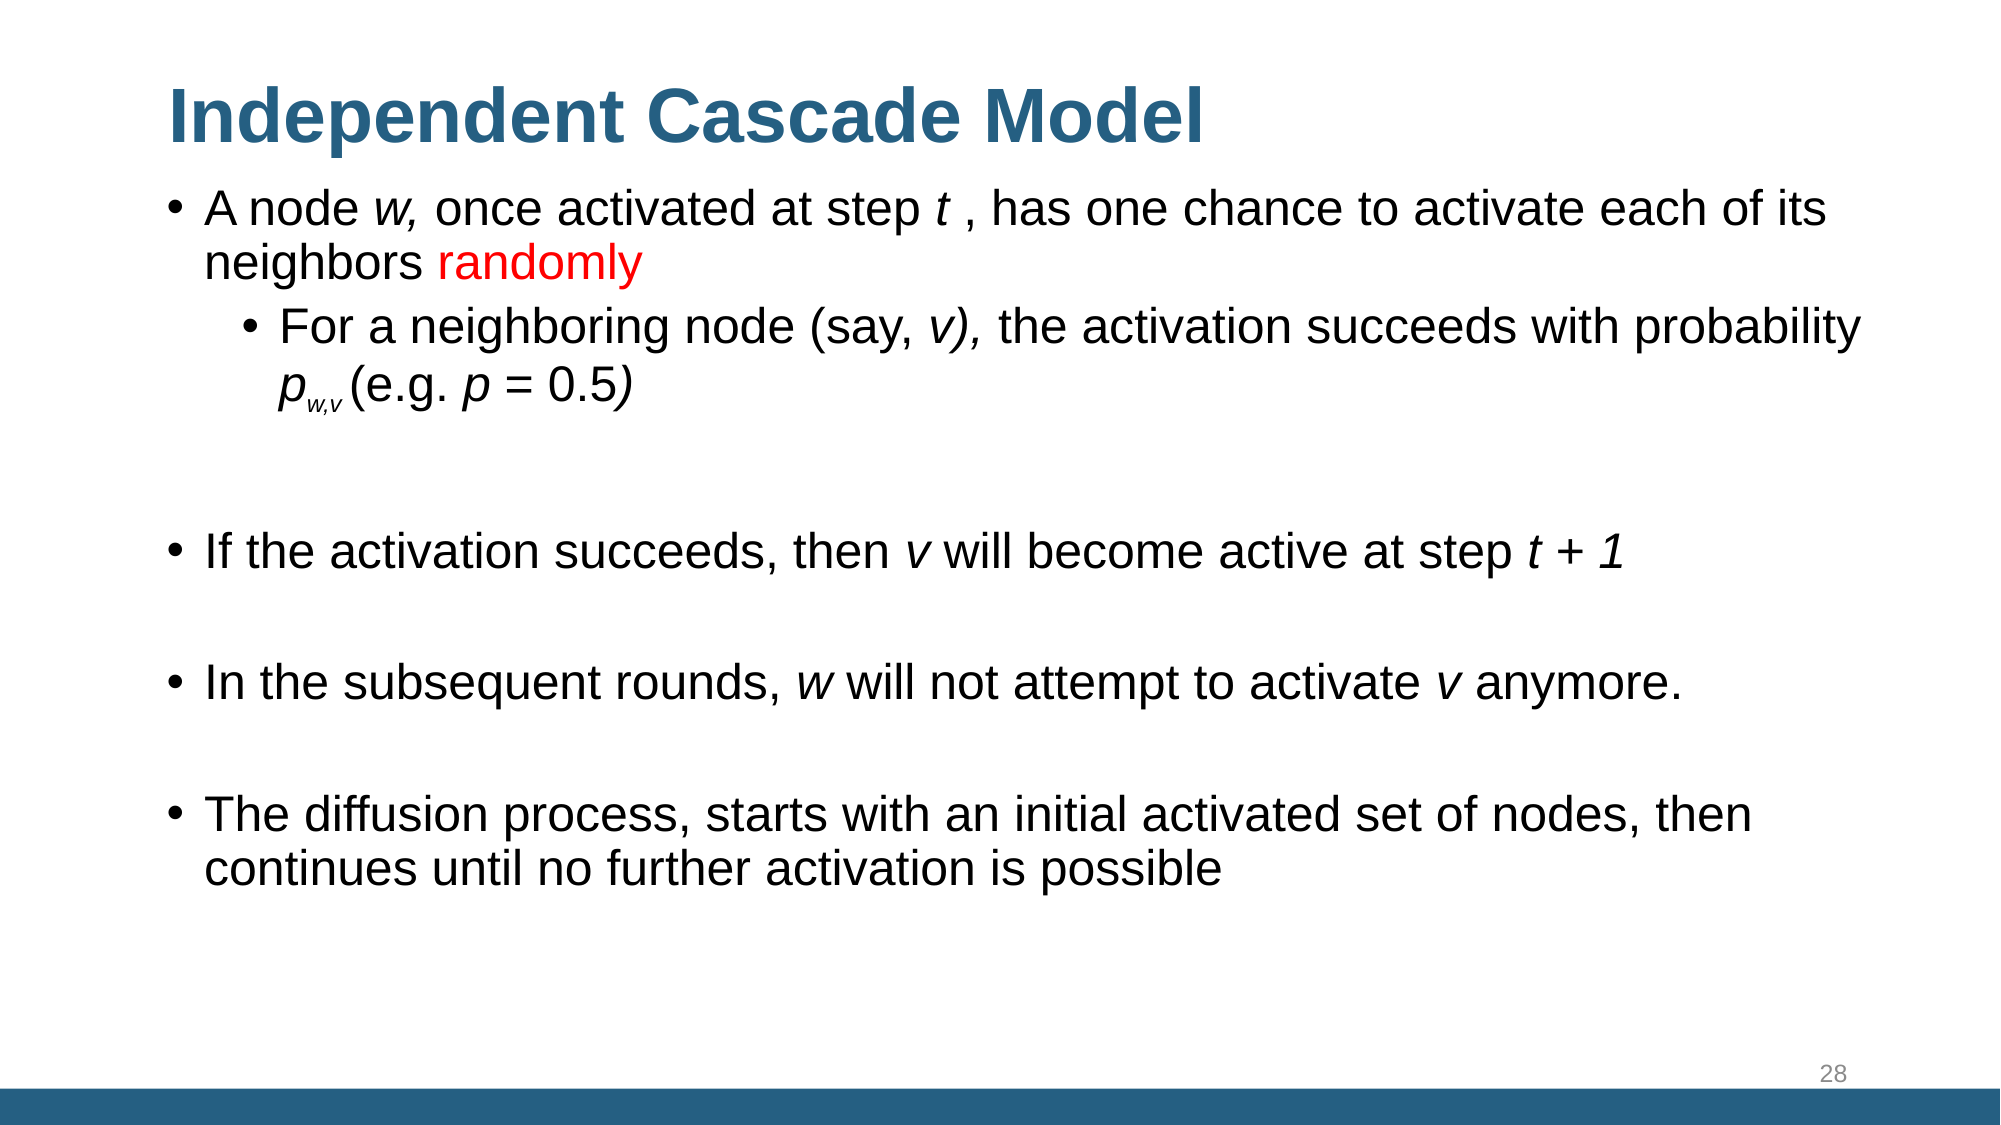

# Independent Cascade Model
A node w, once activated at step t , has one chance to activate each of its neighbors randomly
For a neighboring node (say, v), the activation succeeds with probability pw,v (e.g. p = 0.5)

If the activation succeeds, then v will become active at step t + 1

In the subsequent rounds, w will not attempt to activate v anymore.

The diffusion process, starts with an initial activated set of nodes, then continues until no further activation is possible
28